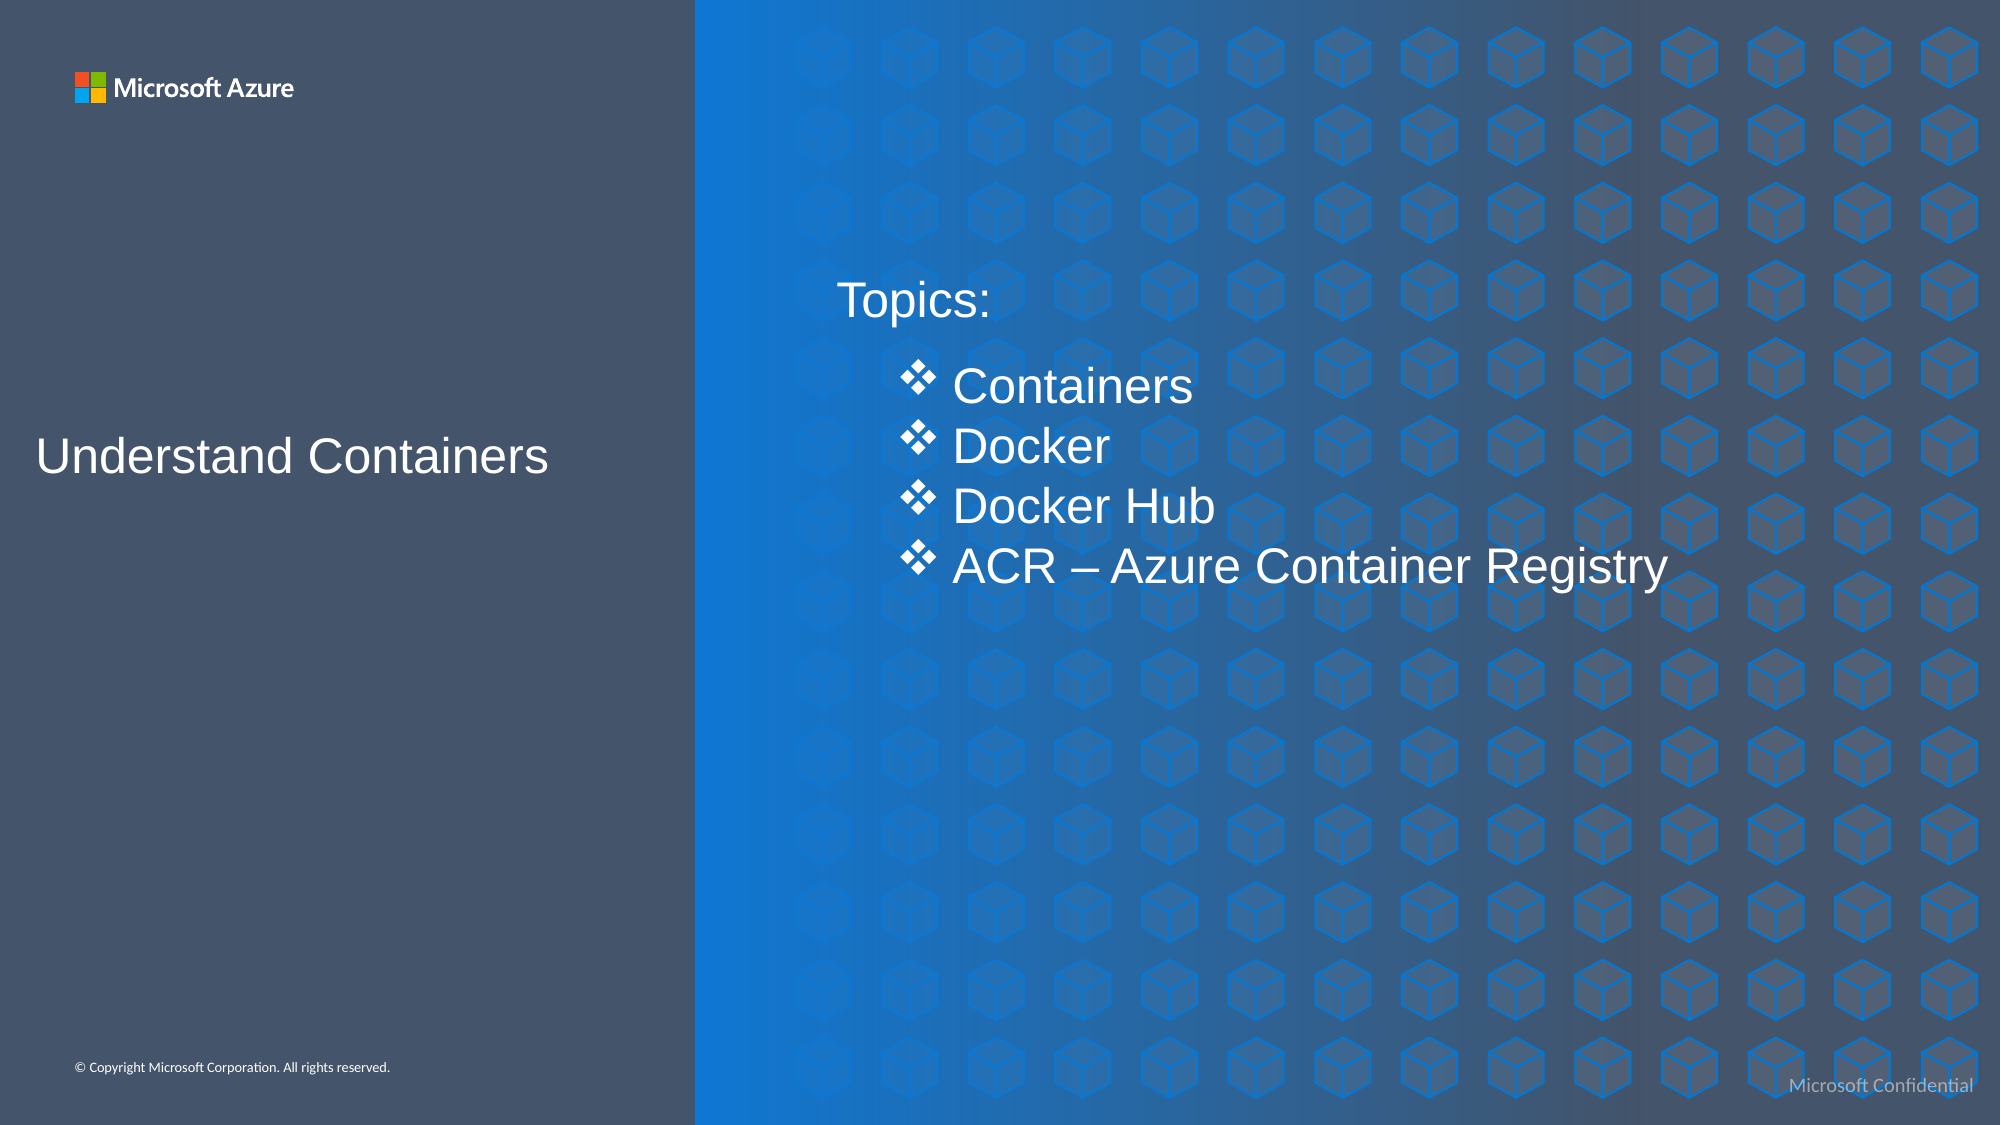

Topics:
Containers
Docker
Docker Hub
ACR – Azure Container Registry

Understand Containers
Microsoft Confidential